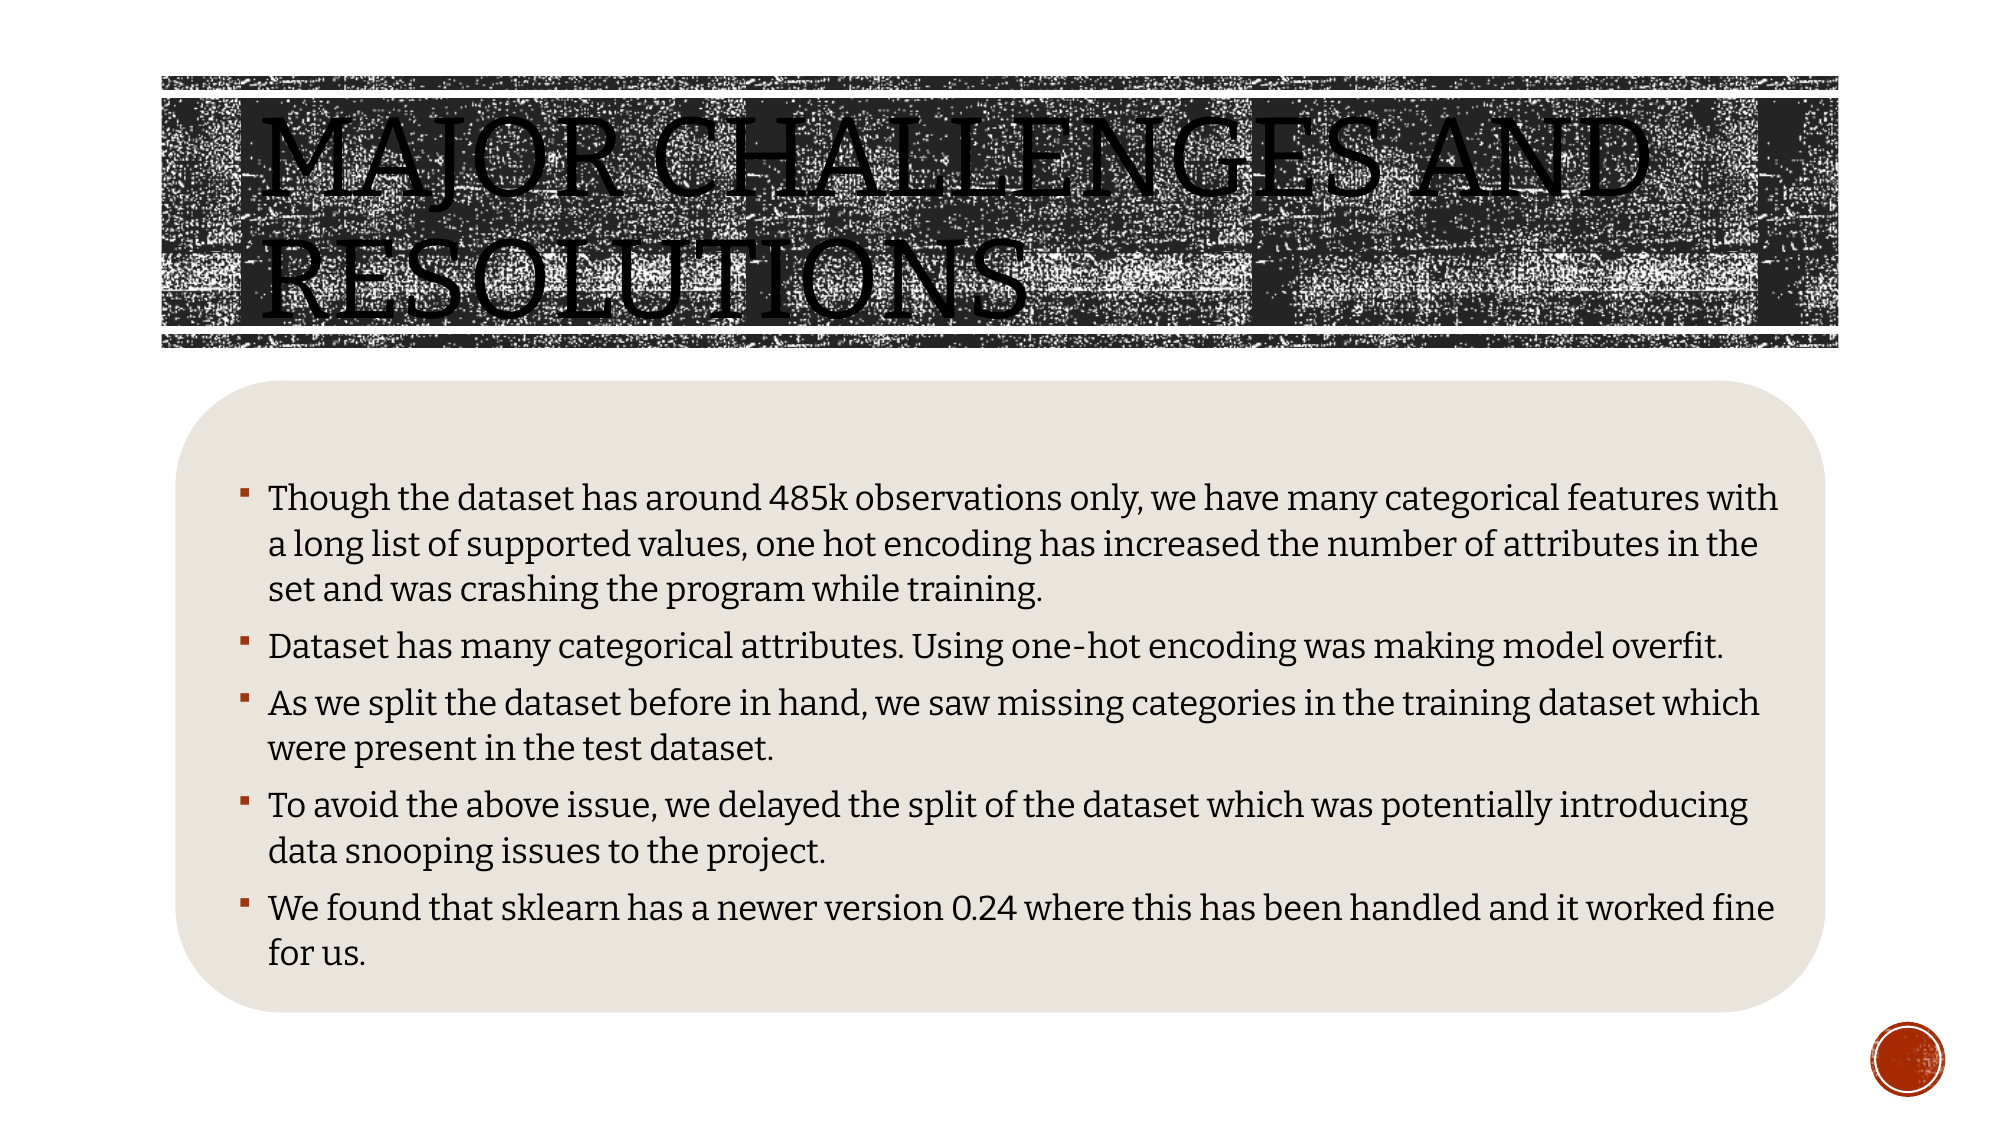

MAJOR CHALLENGES AND RESOLUTIONS

Though the dataset has around 485k observations only, we have many categorical features with a long list of supported values, one hot encoding has increased the number of attributes in the set and was crashing the program while training.
Dataset has many categorical attributes. Using one-hot encoding was making model overfit.
As we split the dataset before in hand, we saw missing categories in the training dataset which were present in the test dataset.
To avoid the above issue, we delayed the split of the dataset which was potentially introducing data snooping issues to the project.
We found that sklearn has a newer version 0.24 where this has been handled and it worked fine for us.